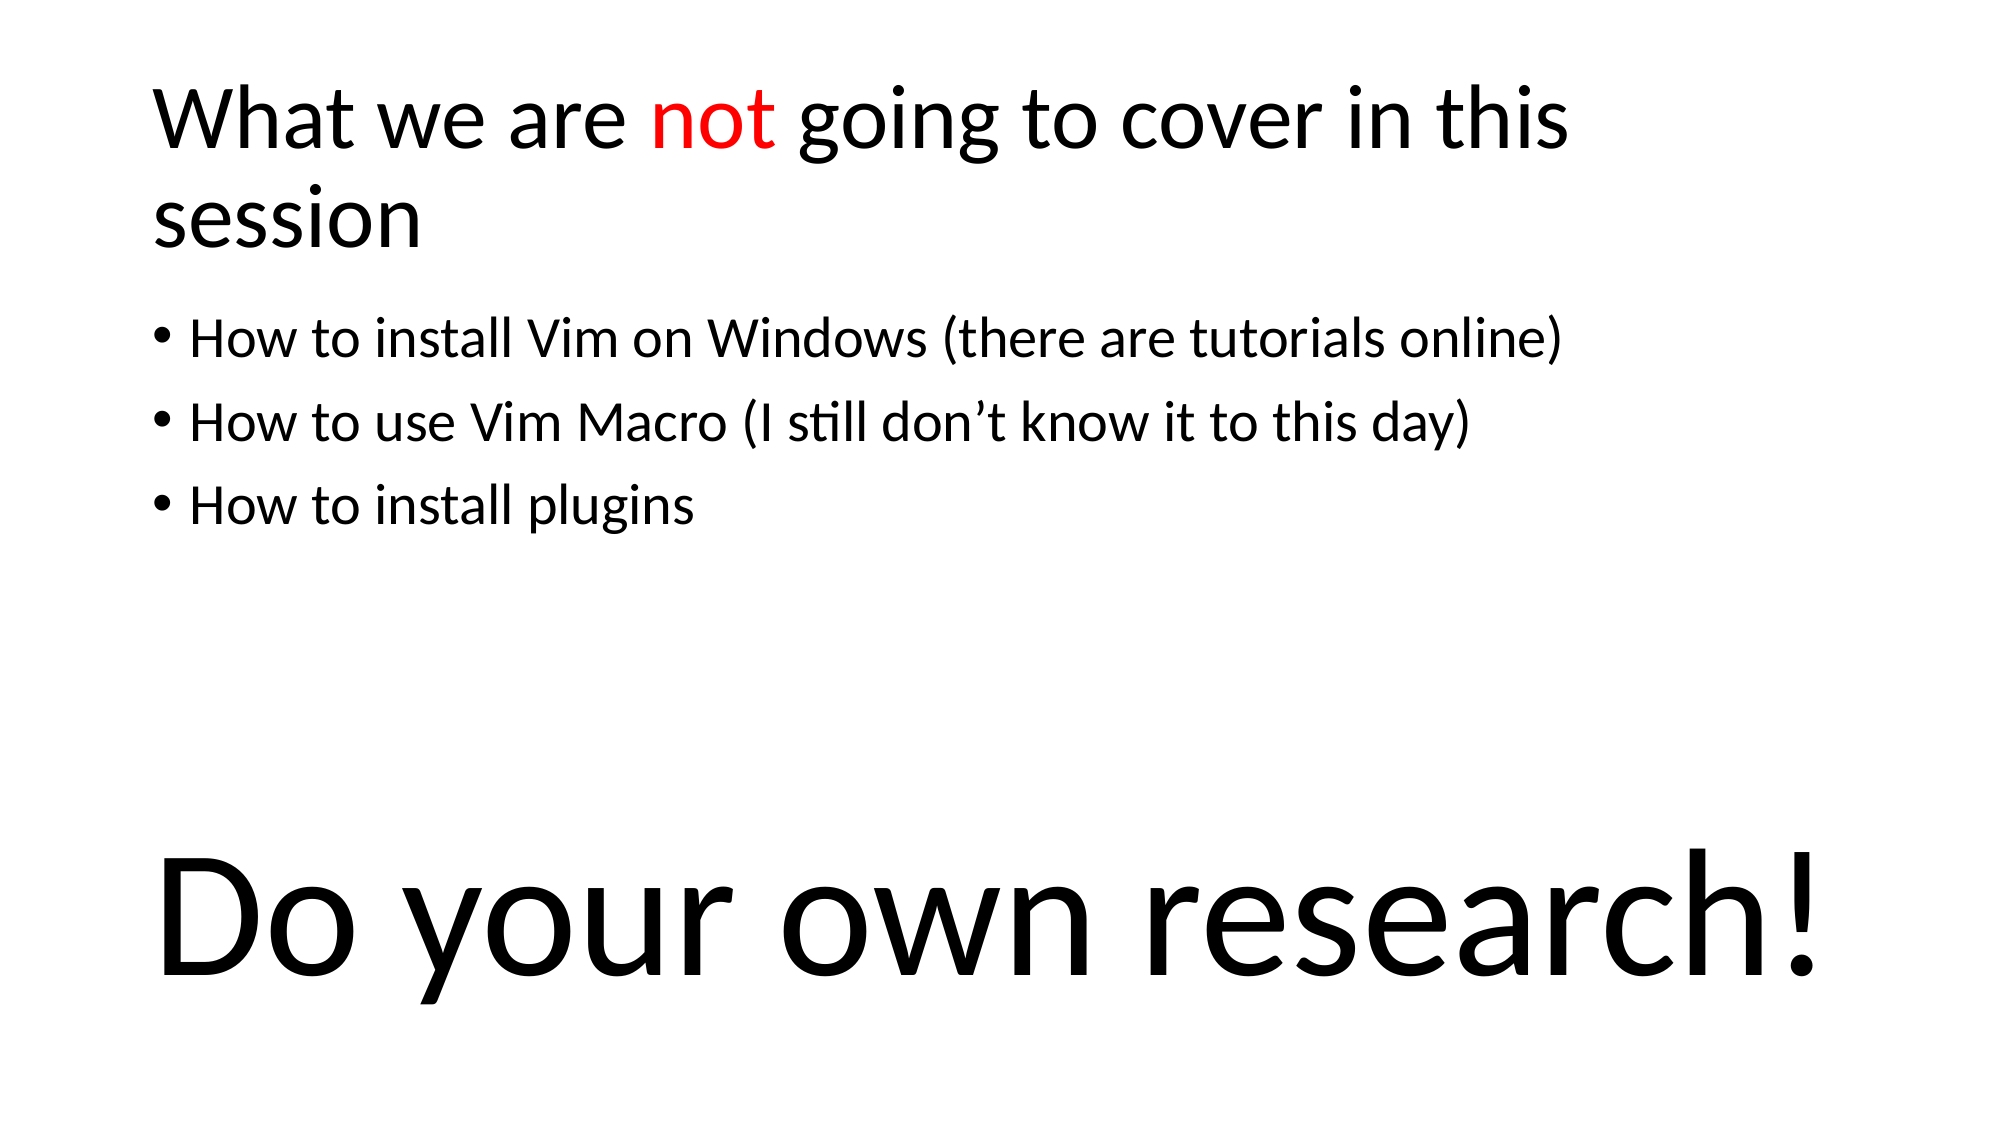

# What we are not going to cover in this session
How to install Vim on Windows (there are tutorials online)
How to use Vim Macro (I still don’t know it to this day)
How to install plugins
Do your own research!